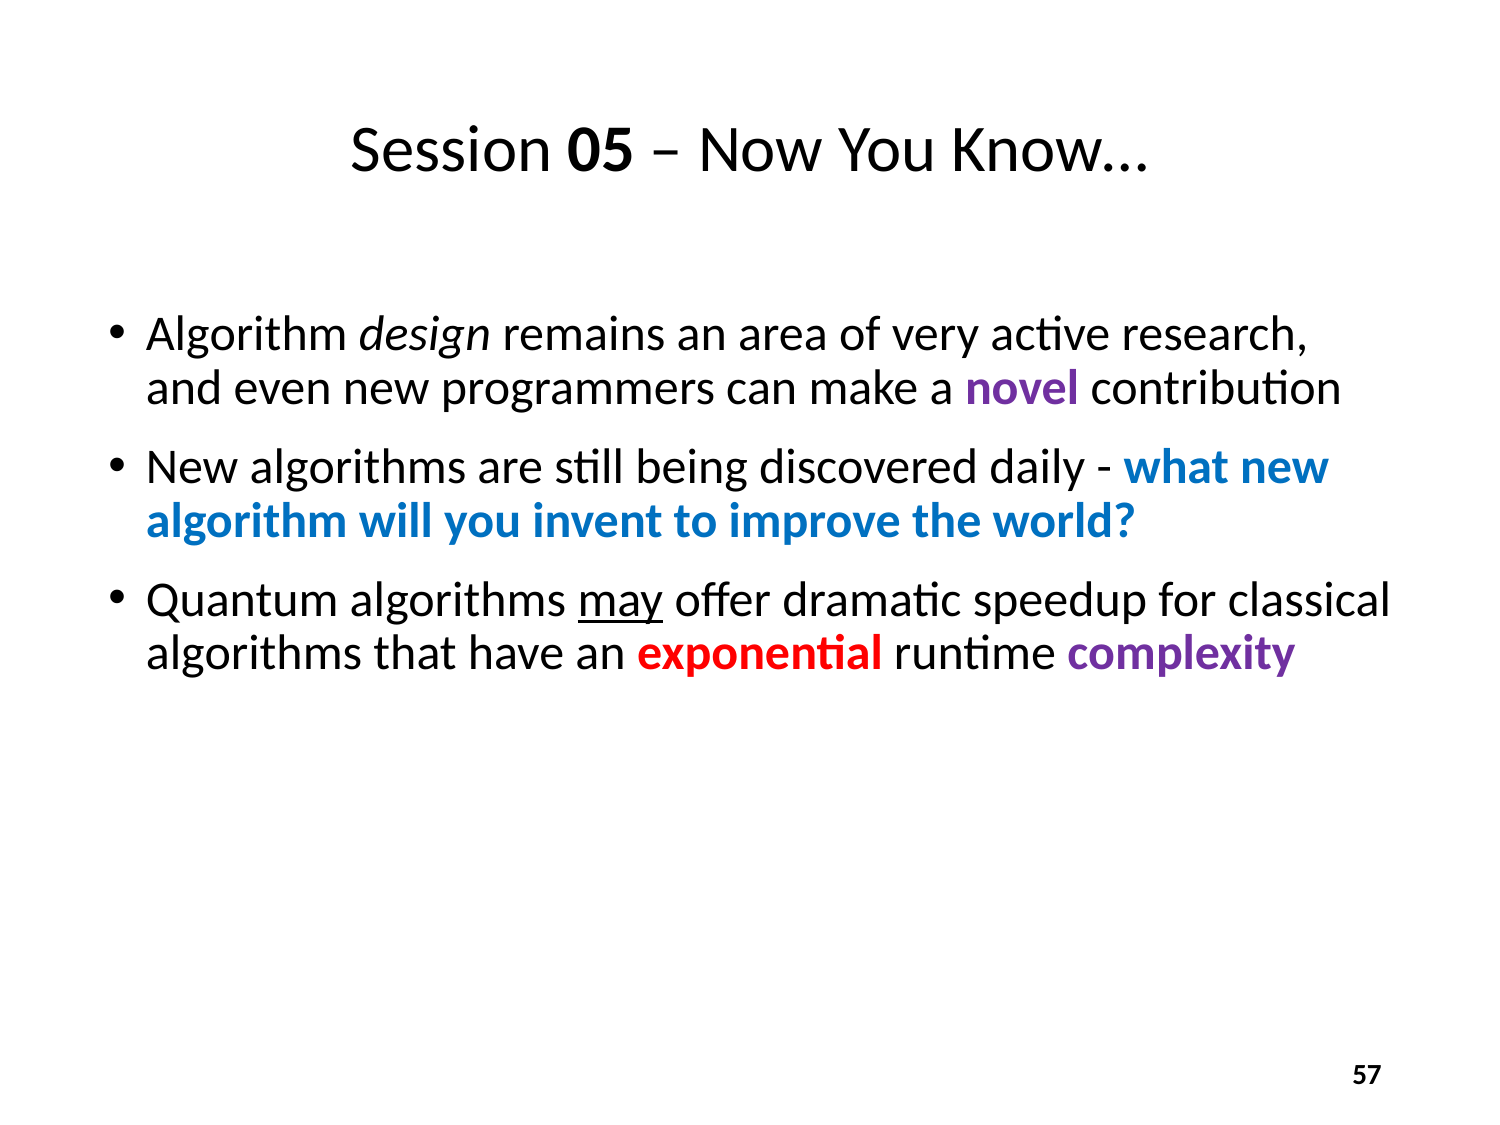

# Session 05 – Now You Know…
Algorithm design remains an area of very active research, and even new programmers can make a novel contribution
New algorithms are still being discovered daily - what new algorithm will you invent to improve the world?
Quantum algorithms may offer dramatic speedup for classical algorithms that have an exponential runtime complexity
57